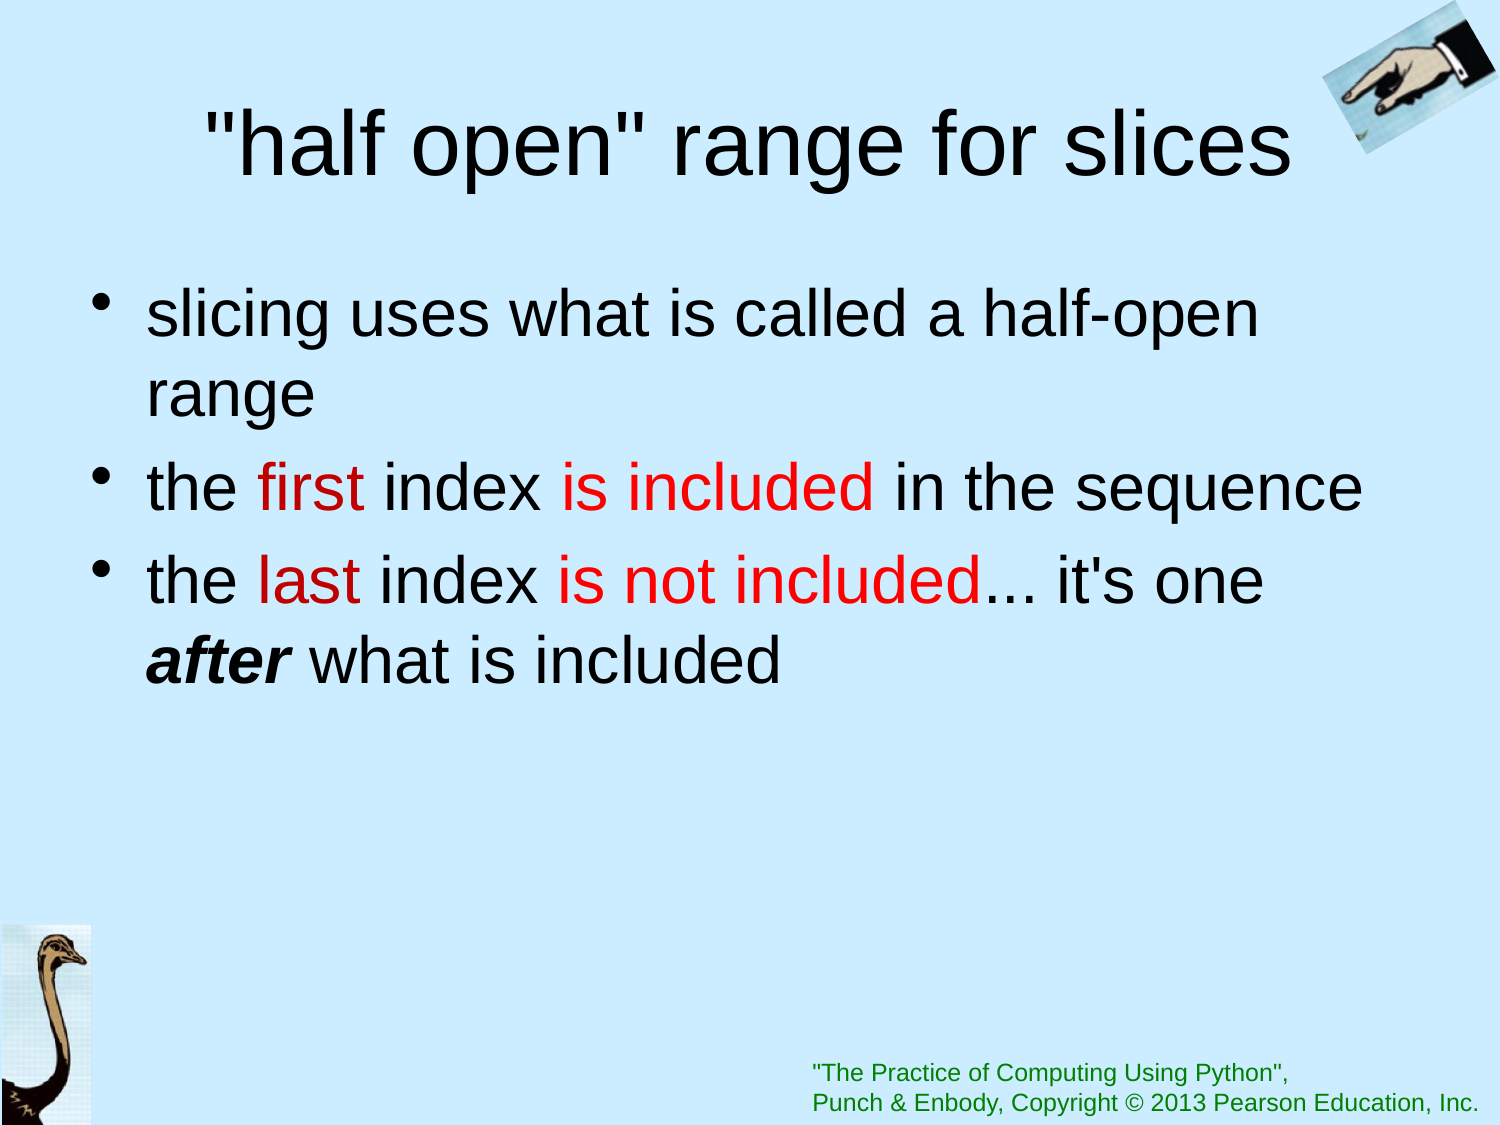

# "half open" range for slices
slicing uses what is called a half-open range
the first index is included in the sequence
the last index is not included... it's one after what is included